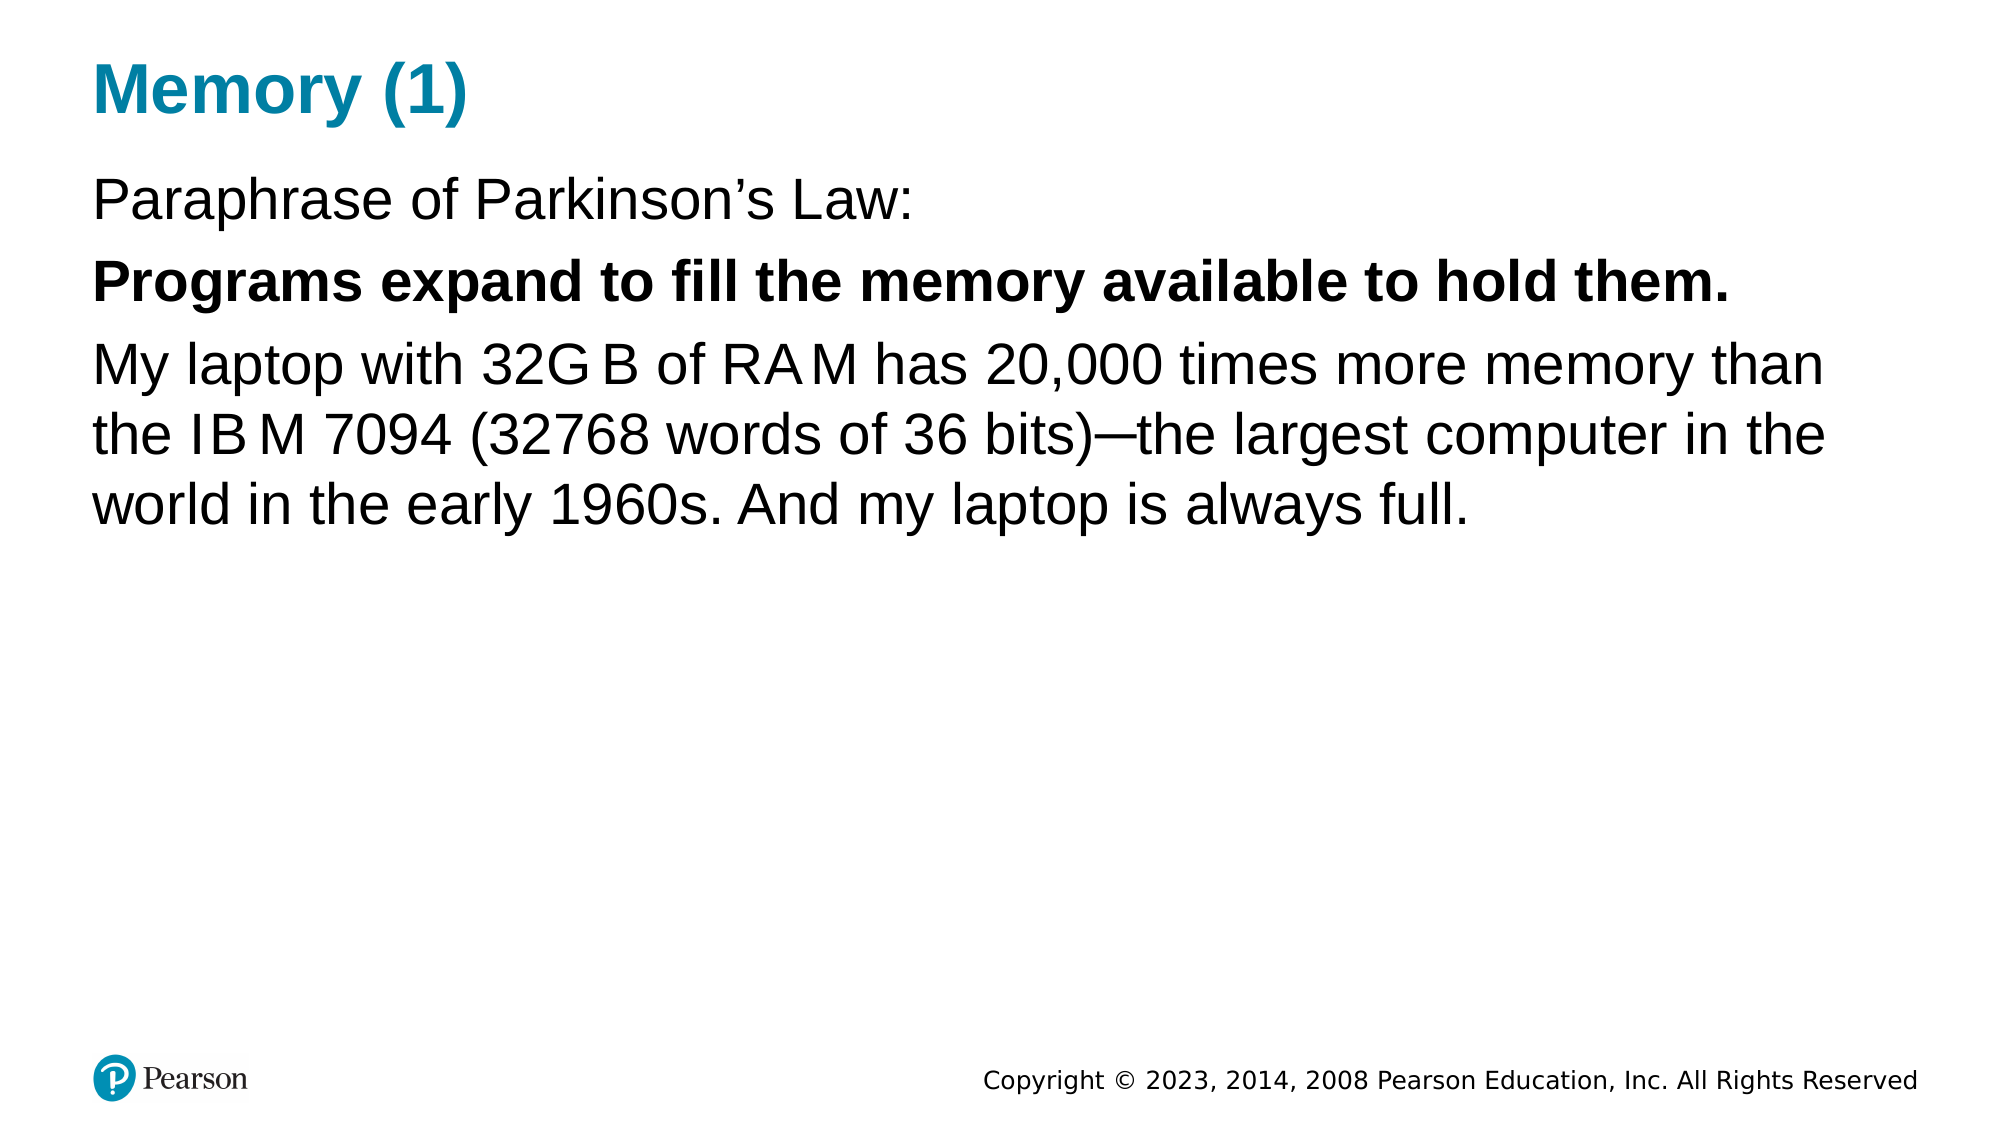

# Memory (1)
Paraphrase of Parkinson’s Law:
Programs expand to fill the memory available to hold them.
My laptop with 32G B of R A M has 20,000 times more memory than the I B M 7094 (32768 words of 36 bits)─the largest computer in the world in the early 1960s. And my laptop is always full.